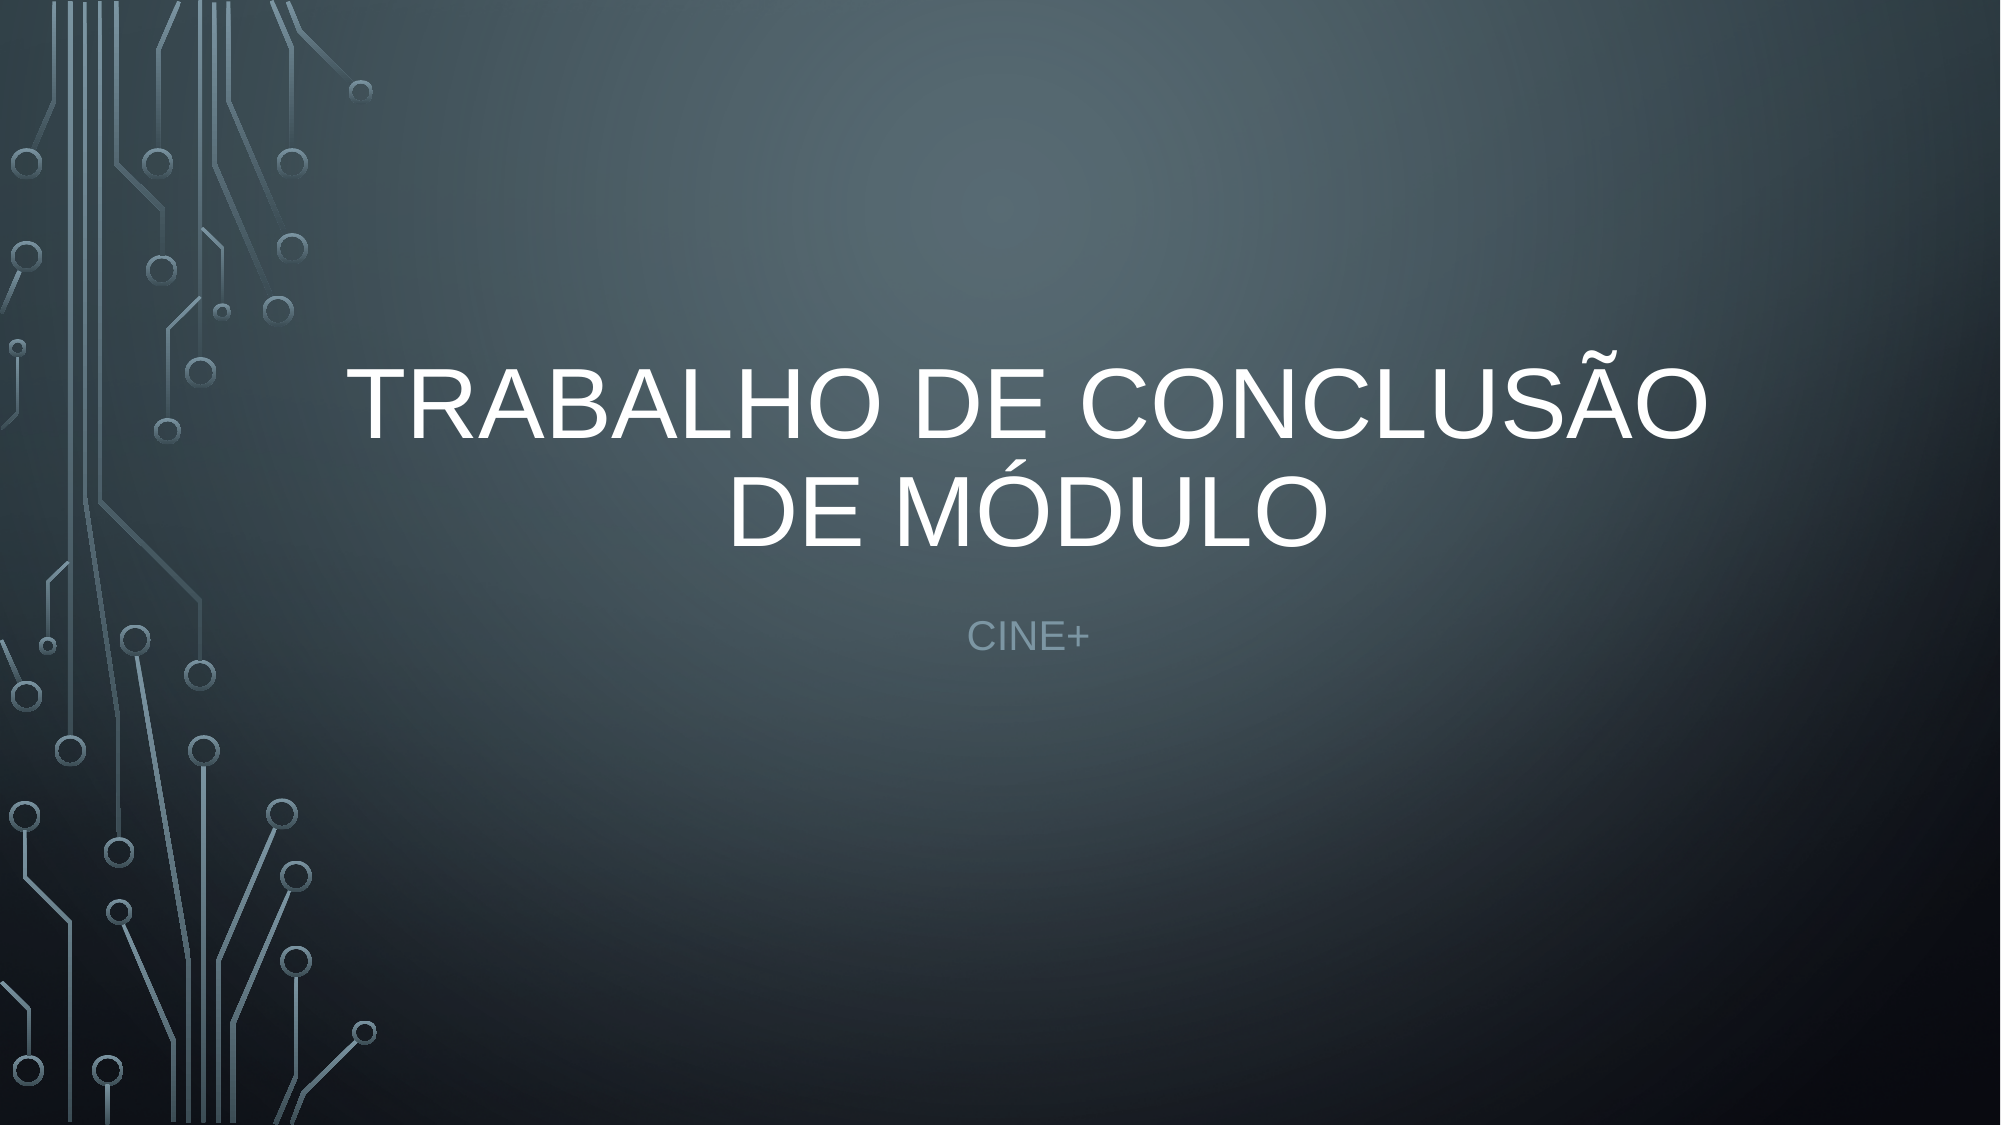

# Trabalho de conclusão de módulo
Cine+